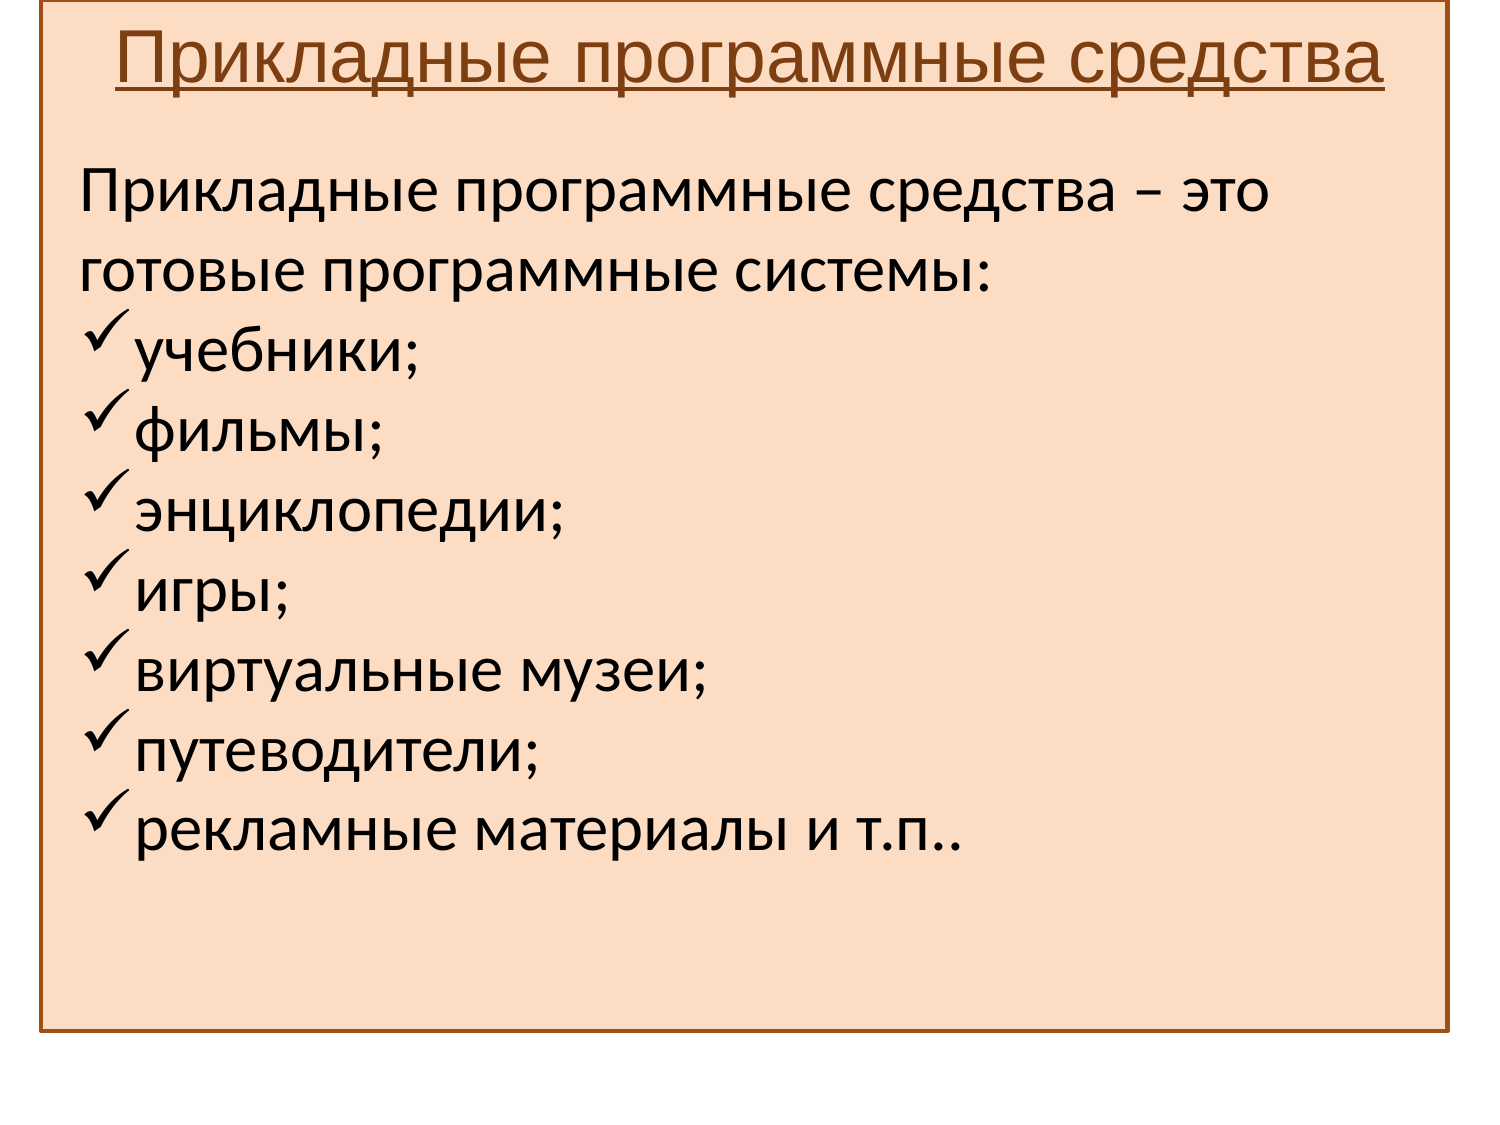

Прикладные программные средства
Прикладные программные средства – это готовые программные системы:
учебники;
фильмы;
энциклопедии;
игры;
виртуальные музеи;
путеводители;
рекламные материалы и т.п..